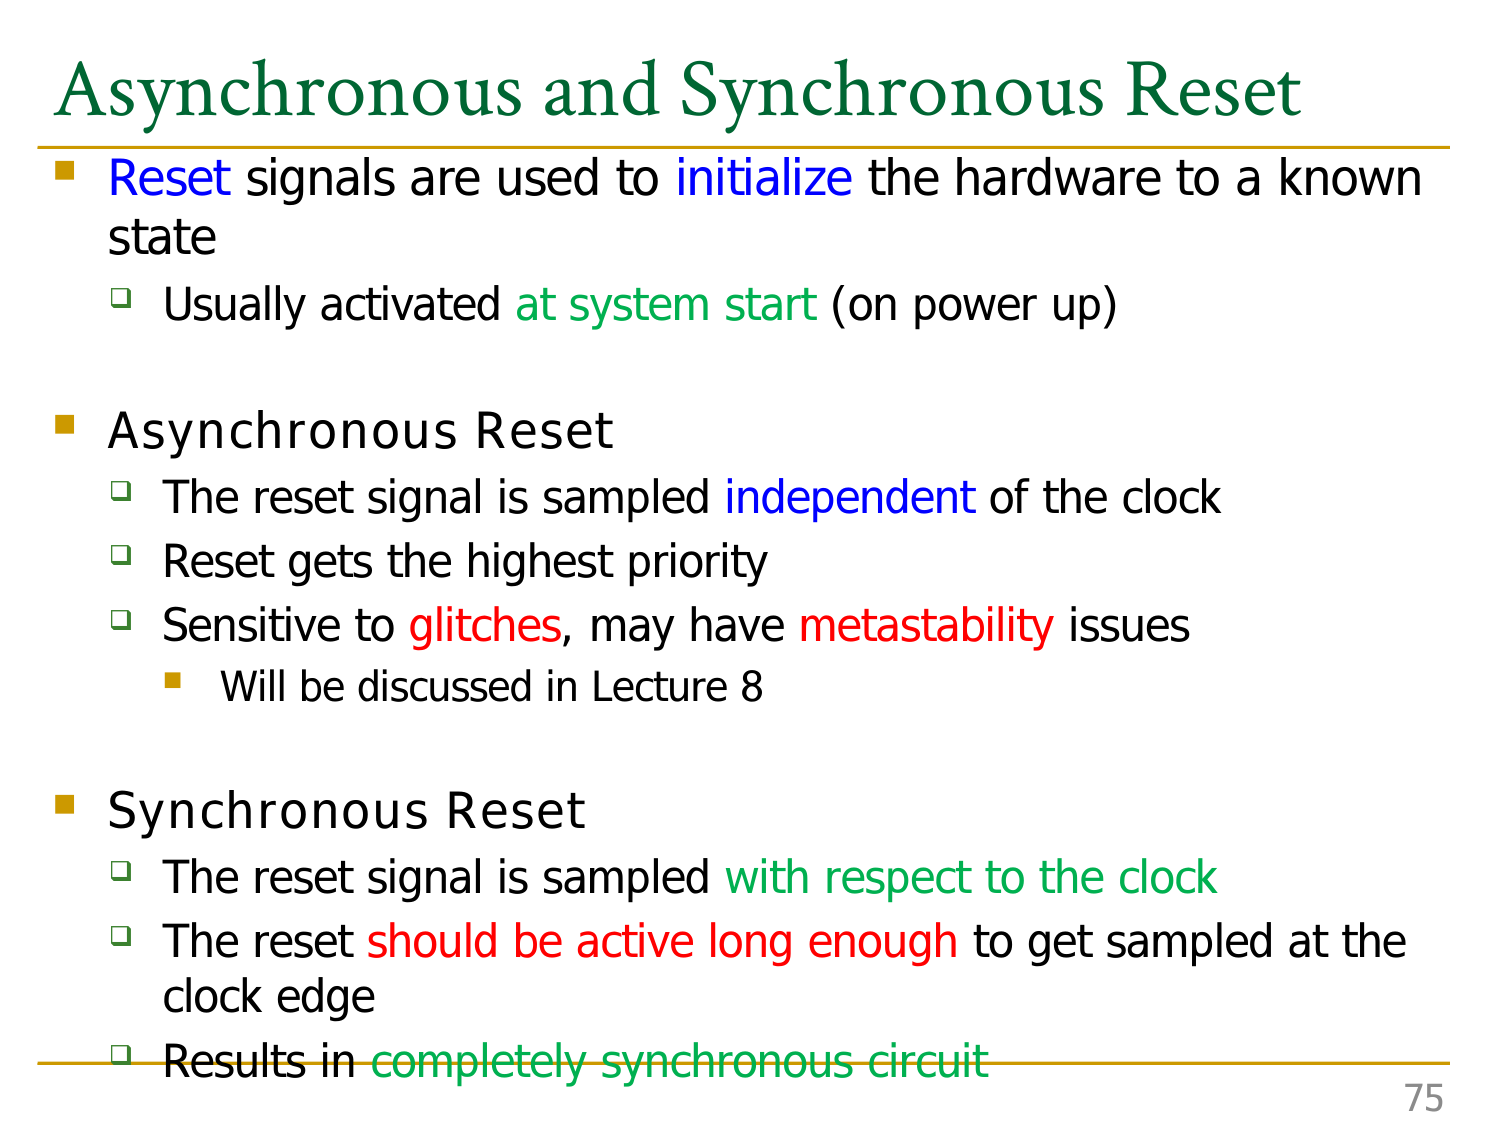

# Asynchronous and Synchronous Reset
Reset signals are used to initialize the hardware to a known state
Usually activated at system start (on power up)

Asynchronous Reset
The reset signal is sampled independent of the clock
Reset gets the highest priority
Sensitive to glitches, may have metastability issues
Will be discussed in Lecture 8

Synchronous Reset
The reset signal is sampled with respect to the clock
The reset should be active long enough to get sampled at the clock edge
Results in completely synchronous circuit
75